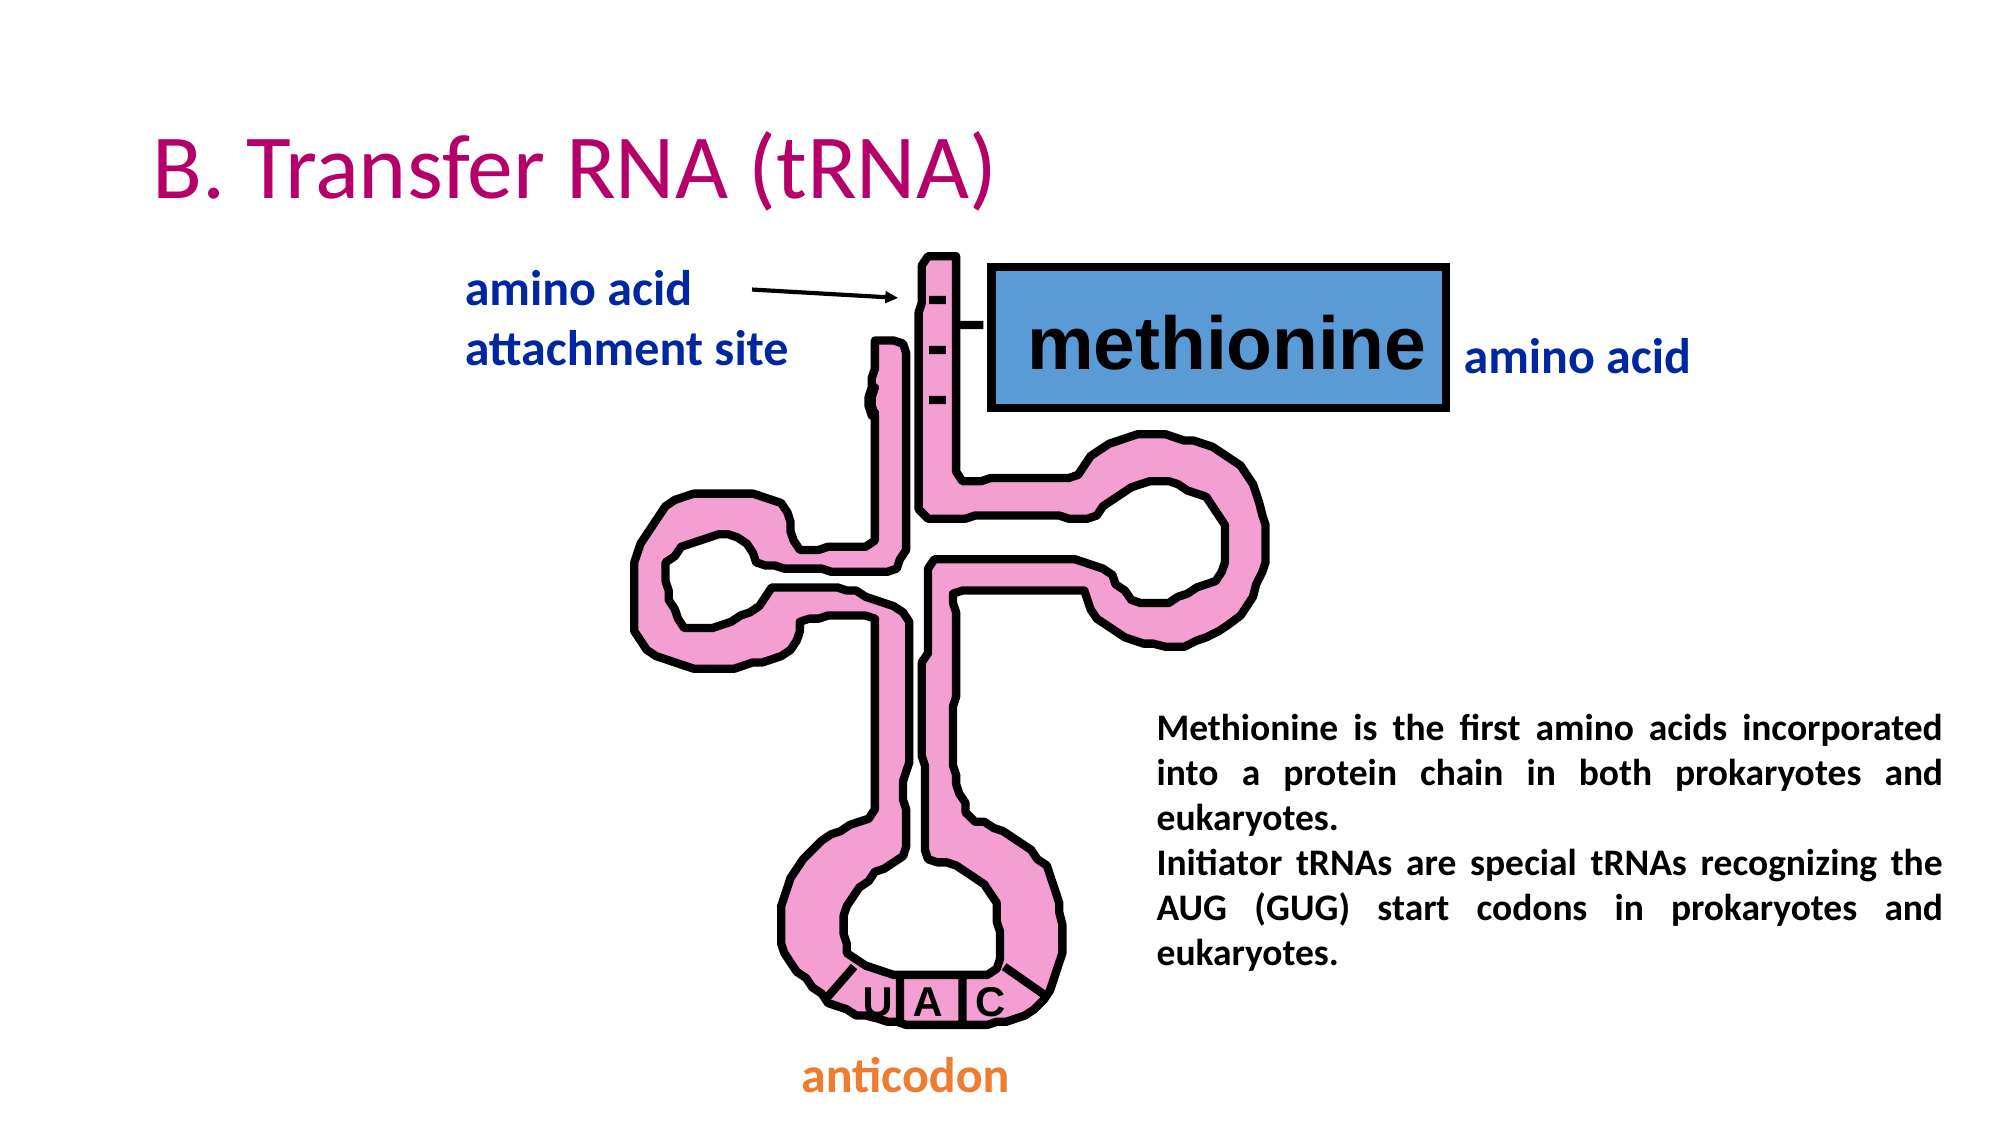

# B. Transfer RNA (tRNA)
amino acid
attachment site

U
A
C

anticodon

methionine
amino acid

Methionine is the first amino acids incorporated into a protein chain in both prokaryotes and eukaryotes.
Initiator tRNAs are special tRNAs recognizing the AUG (GUG) start codons in prokaryotes and eukaryotes.